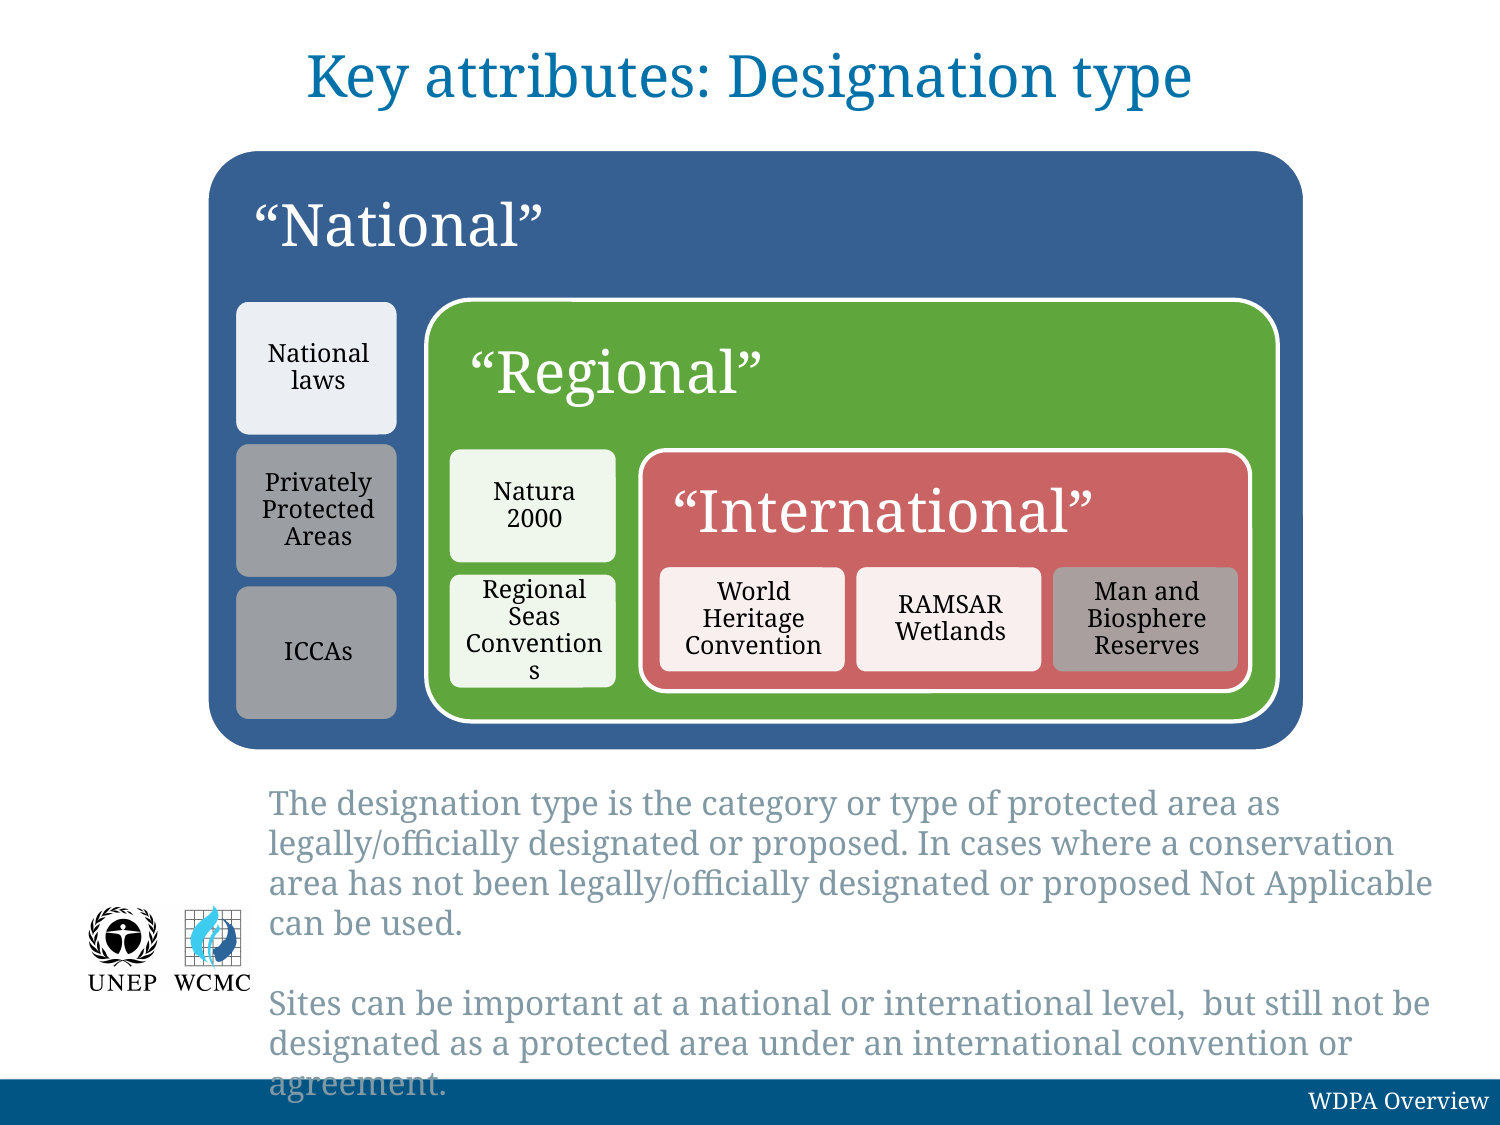

# Key attributes: Designation type
“National”
National laws
Privately Protected Areas
ICCAs
“Regional”
Natura 2000
Regional Seas Conventions
“International”
World Heritage Convention
RAMSAR Wetlands
Man and Biosphere Reserves
The designation type is the category or type of protected area as legally/officially designated or proposed. In cases where a conservation area has not been legally/officially designated or proposed Not Applicable can be used.

Sites can be important at a national or international level,  but still not be designated as a protected area under an international convention or agreement.